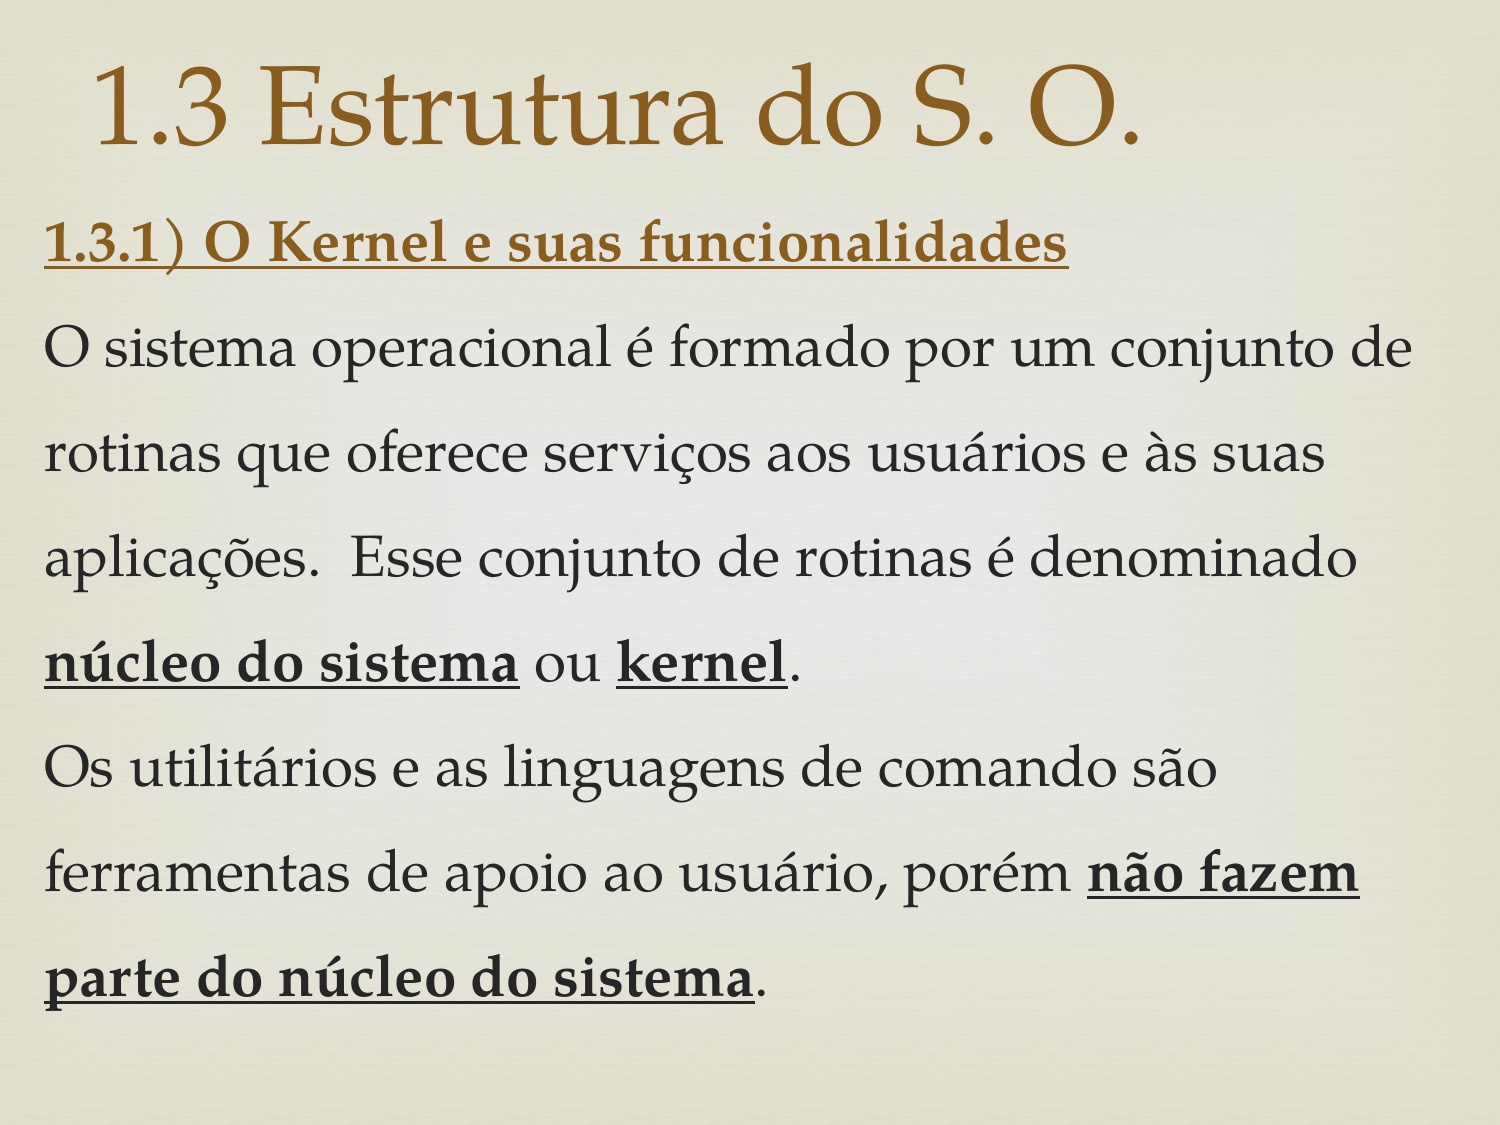

# 1.3 Estrutura do S. O.
1.3.1) O Kernel e suas funcionalidades
O sistema operacional é formado por um conjunto de rotinas que oferece serviços aos usuários e às suas aplicações.  Esse conjunto de rotinas é denominado núcleo do sistema ou kernel.
Os utilitários e as linguagens de comando são ferramentas de apoio ao usuário, porém não fazem parte do núcleo do sistema.